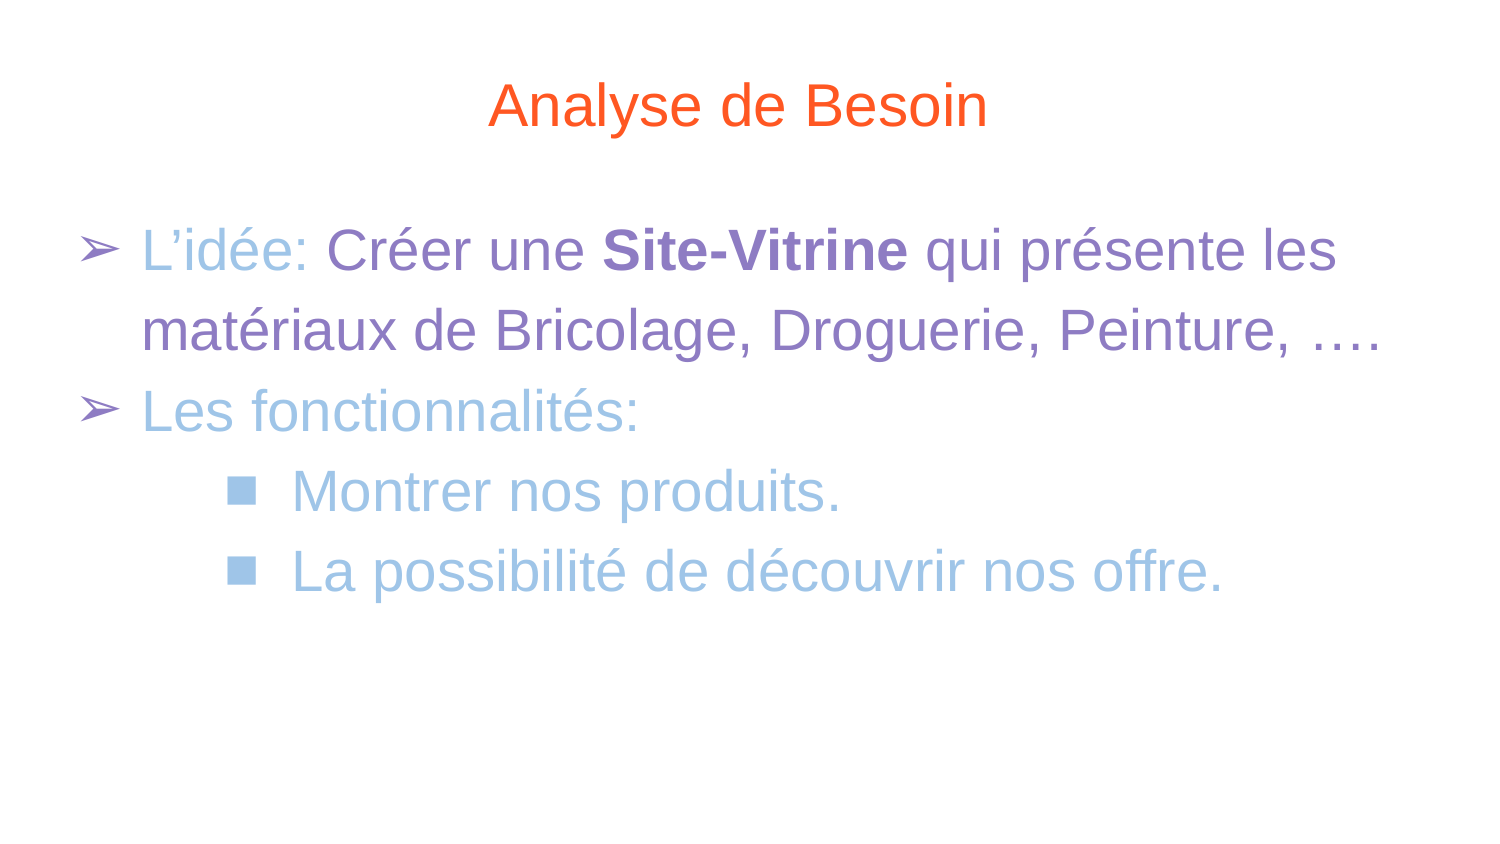

# Analyse de Besoin
L’idée: Créer une Site-Vitrine qui présente les matériaux de Bricolage, Droguerie, Peinture, ….
Les fonctionnalités:
Montrer nos produits.
La possibilité de découvrir nos offre.